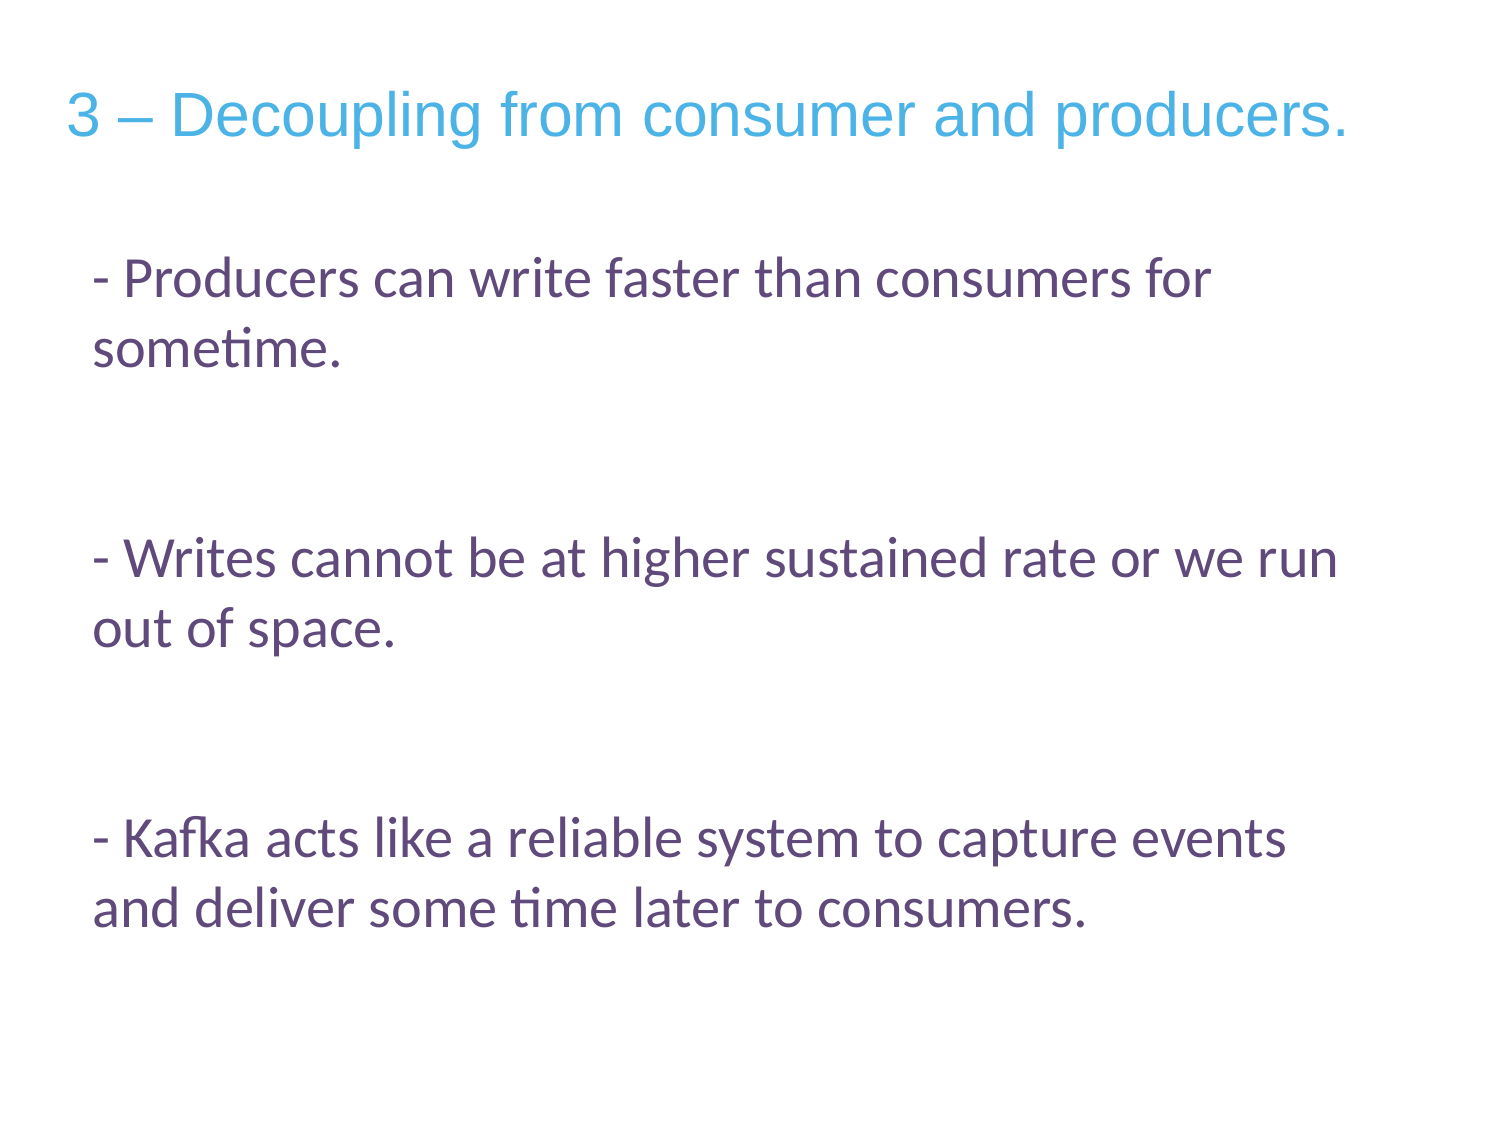

3 – Decoupling from consumer and producers.

- Producers can write faster than consumers for sometime.

- Writes cannot be at higher sustained rate or we run out of space.

- Kafka acts like a reliable system to capture events and deliver some time later to consumers.